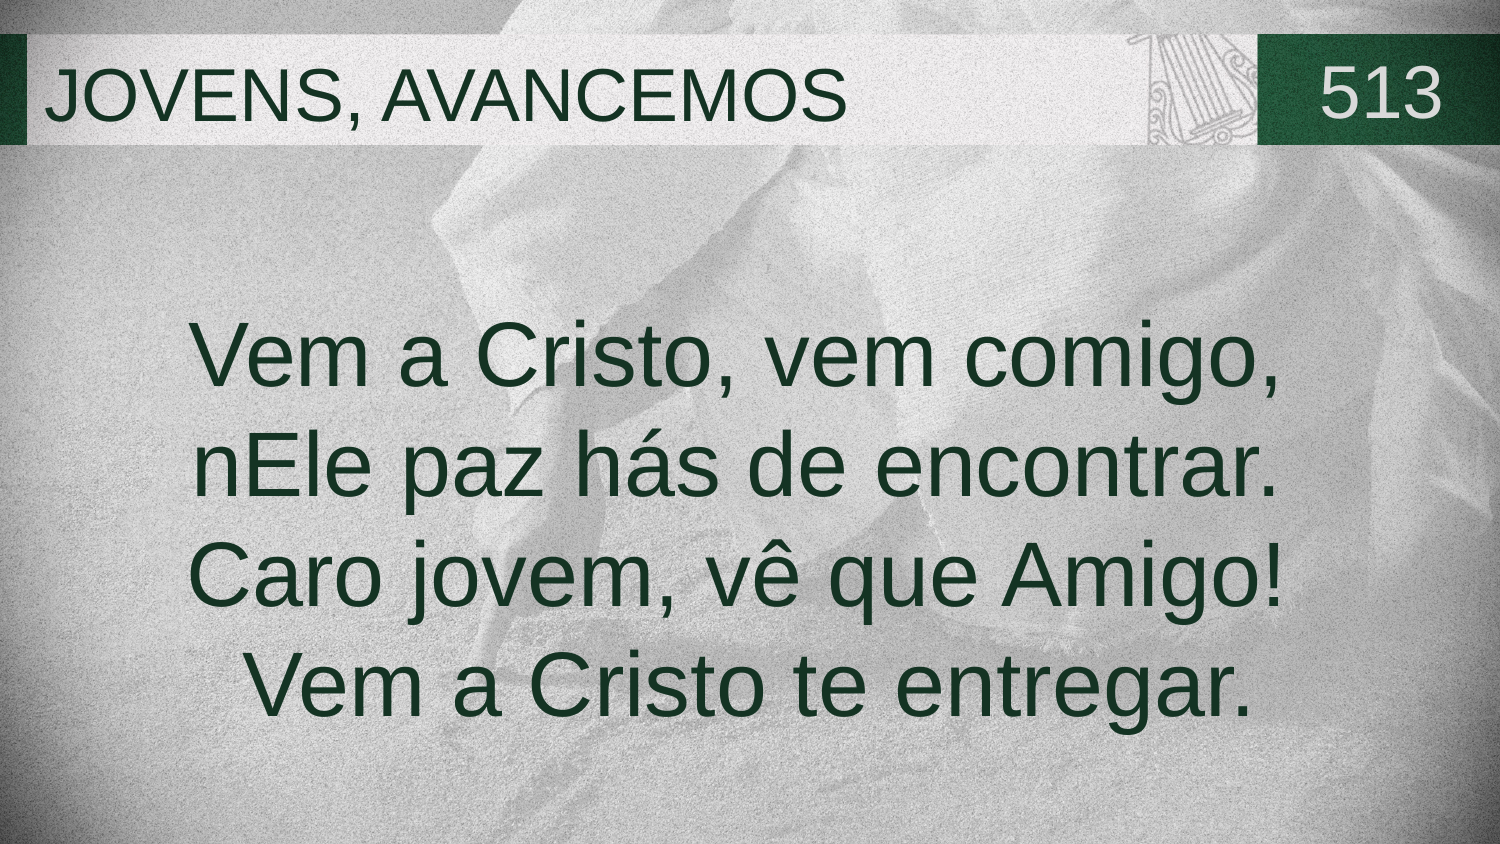

# JOVENS, AVANCEMOS
513
Vem a Cristo, vem comigo,
nEle paz hás de encontrar.
Caro jovem, vê que Amigo!
Vem a Cristo te entregar.